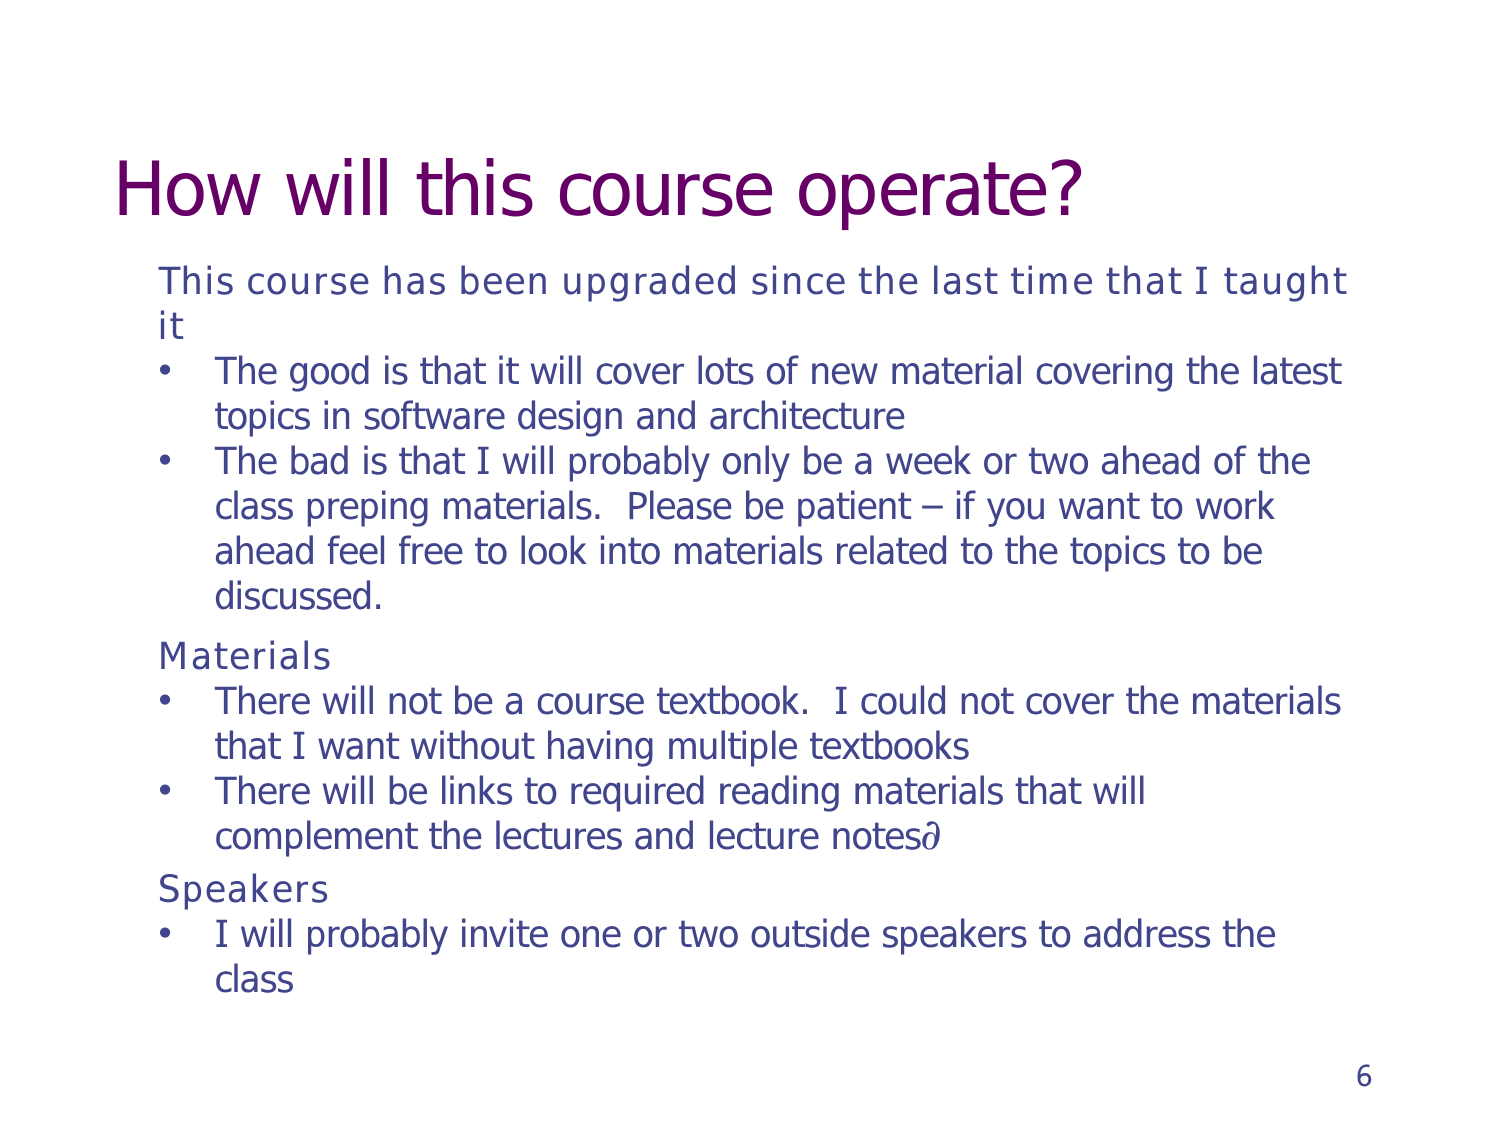

# How will this course operate?
This course has been upgraded since the last time that I taught it
The good is that it will cover lots of new material covering the latest topics in software design and architecture
The bad is that I will probably only be a week or two ahead of the class preping materials.  Please be patient – if you want to work ahead feel free to look into materials related to the topics to be discussed.
Materials
There will not be a course textbook.  I could not cover the materials that I want without having multiple textbooks
There will be links to required reading materials that will complement the lectures and lecture notes∂
Speakers
I will probably invite one or two outside speakers to address the class
6